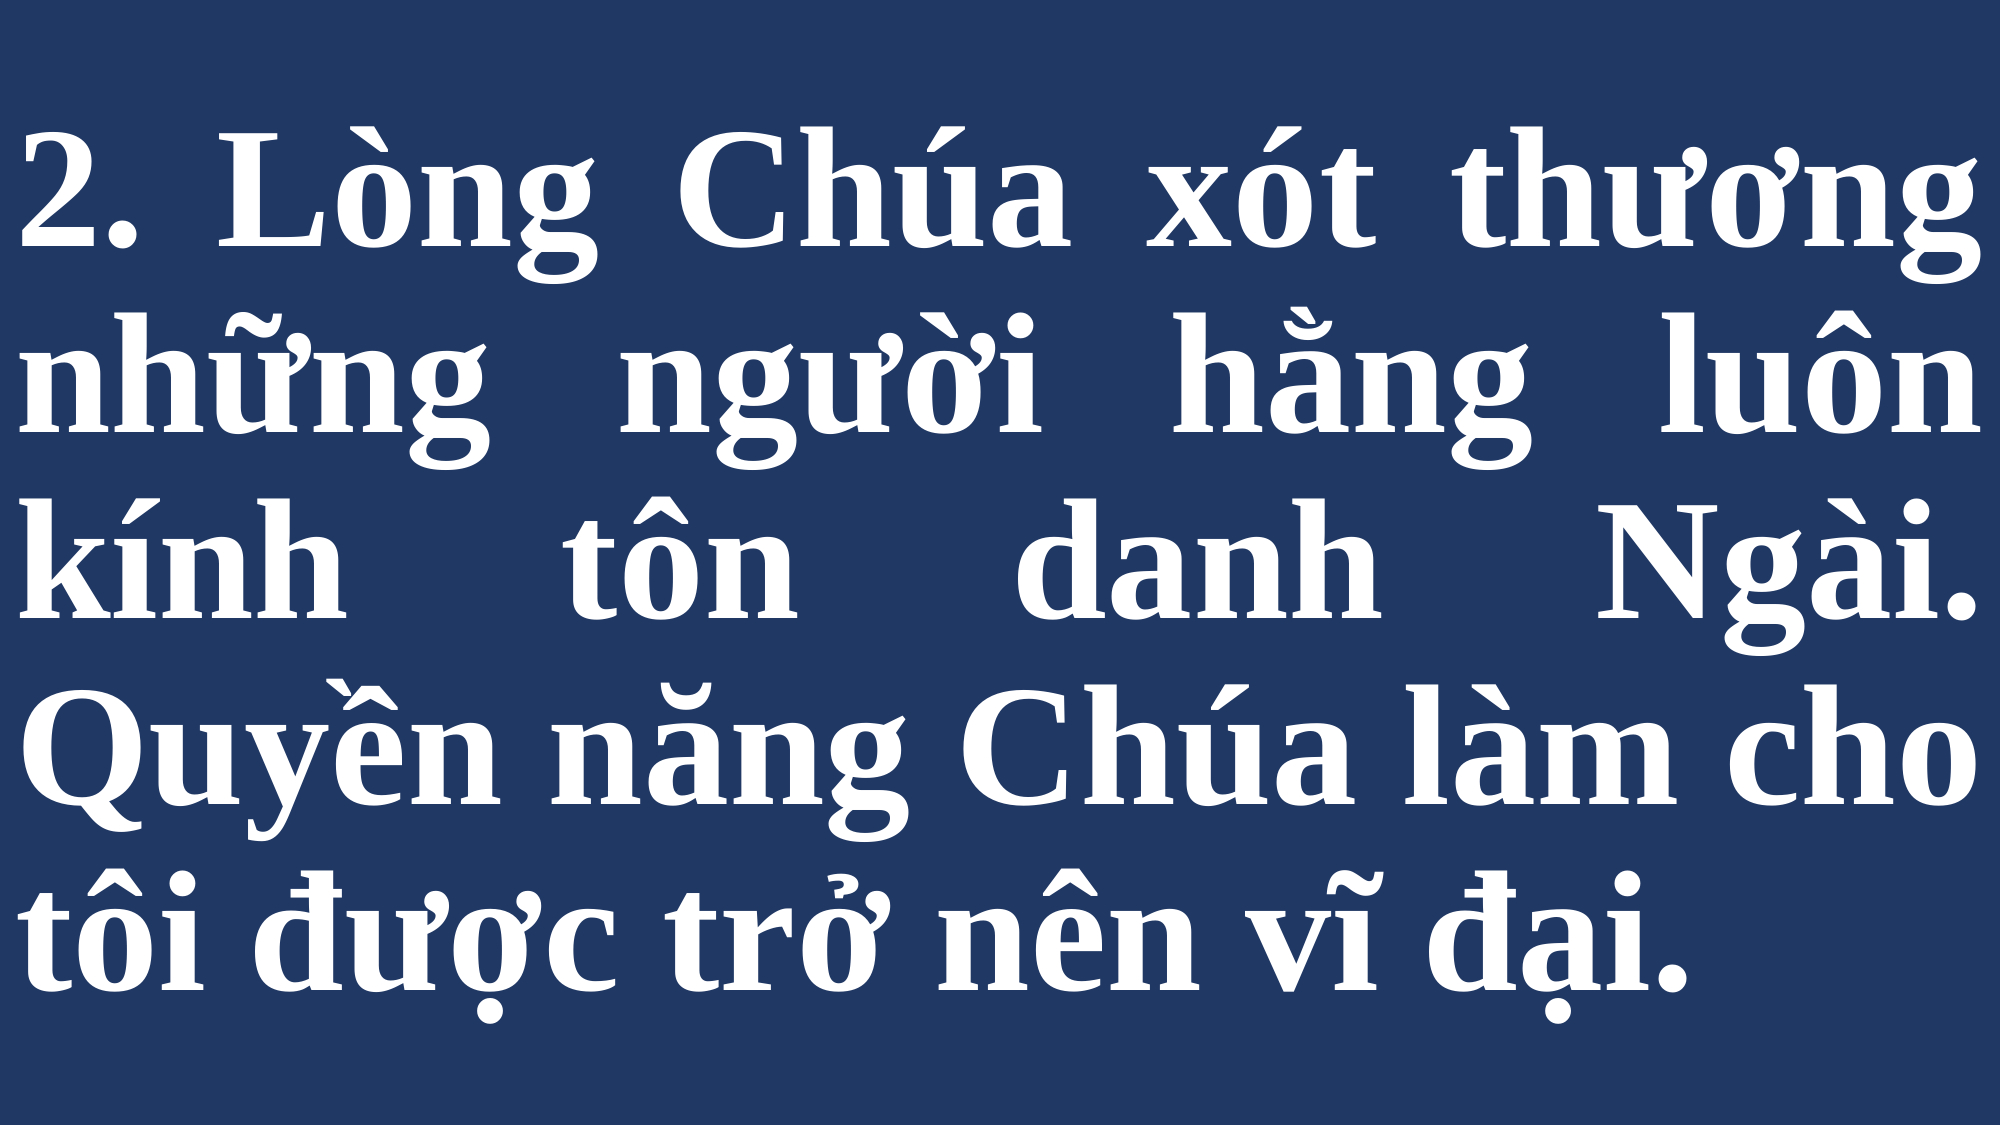

# 2. Lòng Chúa xót thương những người hằng luôn kính tôn danh Ngài. Quyền năng Chúa làm cho tôi được trở nên vĩ đại.